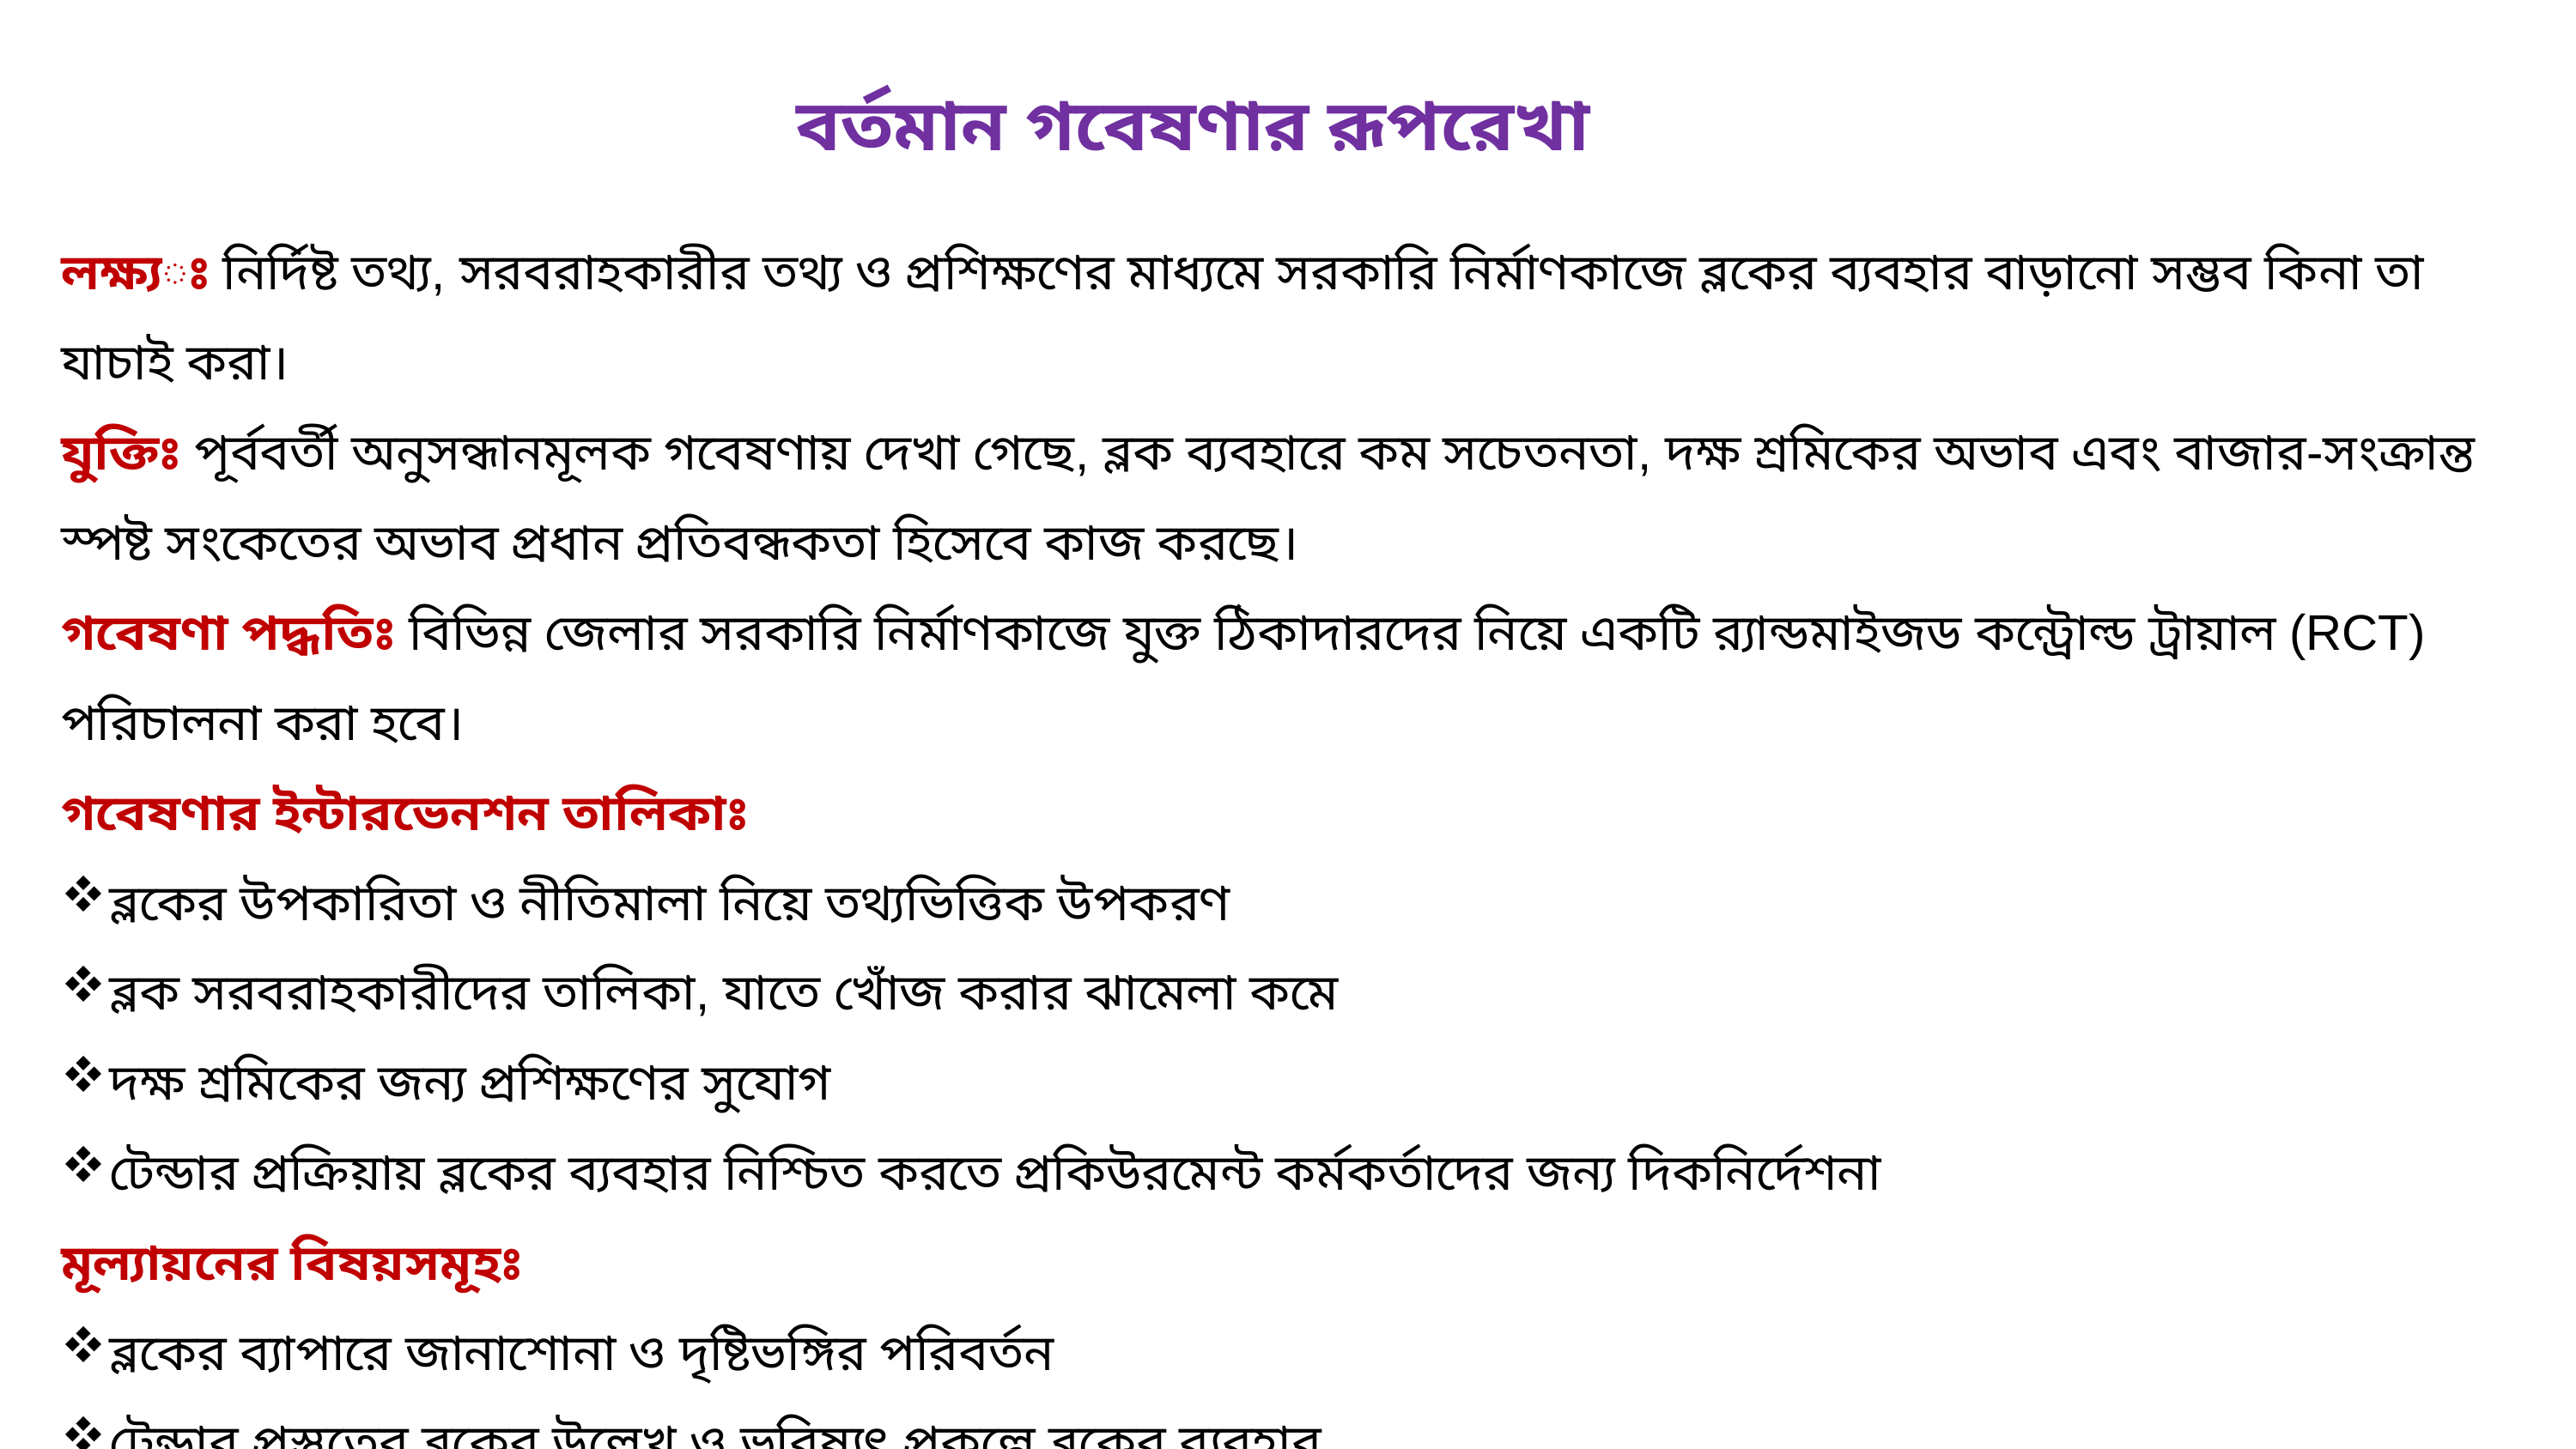

বর্তমান গবেষণার রূপরেখা
লক্ষ্যঃ নির্দিষ্ট তথ্য, সরবরাহকারীর তথ্য ও প্রশিক্ষণের মাধ্যমে সরকারি নির্মাণকাজে ব্লকের ব্যবহার বাড়ানো সম্ভব কিনা তা যাচাই করা।
যুক্তিঃ পূর্ববর্তী অনুসন্ধানমূলক গবেষণায় দেখা গেছে, ব্লক ব্যবহারে কম সচেতনতা, দক্ষ শ্রমিকের অভাব এবং বাজার-সংক্রান্ত স্পষ্ট সংকেতের অভাব প্রধান প্রতিবন্ধকতা হিসেবে কাজ করছে।
গবেষণা পদ্ধতিঃ বিভিন্ন জেলার সরকারি নির্মাণকাজে যুক্ত ঠিকাদারদের নিয়ে একটি র‍্যান্ডমাইজড কন্ট্রোল্ড ট্রায়াল (RCT) পরিচালনা করা হবে।
গবেষণার ইন্টারভেনশন তালিকাঃ
ব্লকের উপকারিতা ও নীতিমালা নিয়ে তথ্যভিত্তিক উপকরণ
ব্লক সরবরাহকারীদের তালিকা, যাতে খোঁজ করার ঝামেলা কমে
দক্ষ শ্রমিকের জন্য প্রশিক্ষণের সুযোগ
টেন্ডার প্রক্রিয়ায় ব্লকের ব্যবহার নিশ্চিত করতে প্রকিউরমেন্ট কর্মকর্তাদের জন্য দিকনির্দেশনা
মূল্যায়নের বিষয়সমূহঃ
ব্লকের ব্যাপারে জানাশোনা ও দৃষ্টিভঙ্গির পরিবর্তন
টেন্ডার প্রস্তুতের ব্লকের উল্লেখ ও ভবিষ্যৎ প্রকল্পে ব্লকের ব্যবহার
সরকারি প্রকিউরমেন্ট ও সরবরাহ ব্যবস্থার সঙ্গে সমন্বয়ের মাত্রা